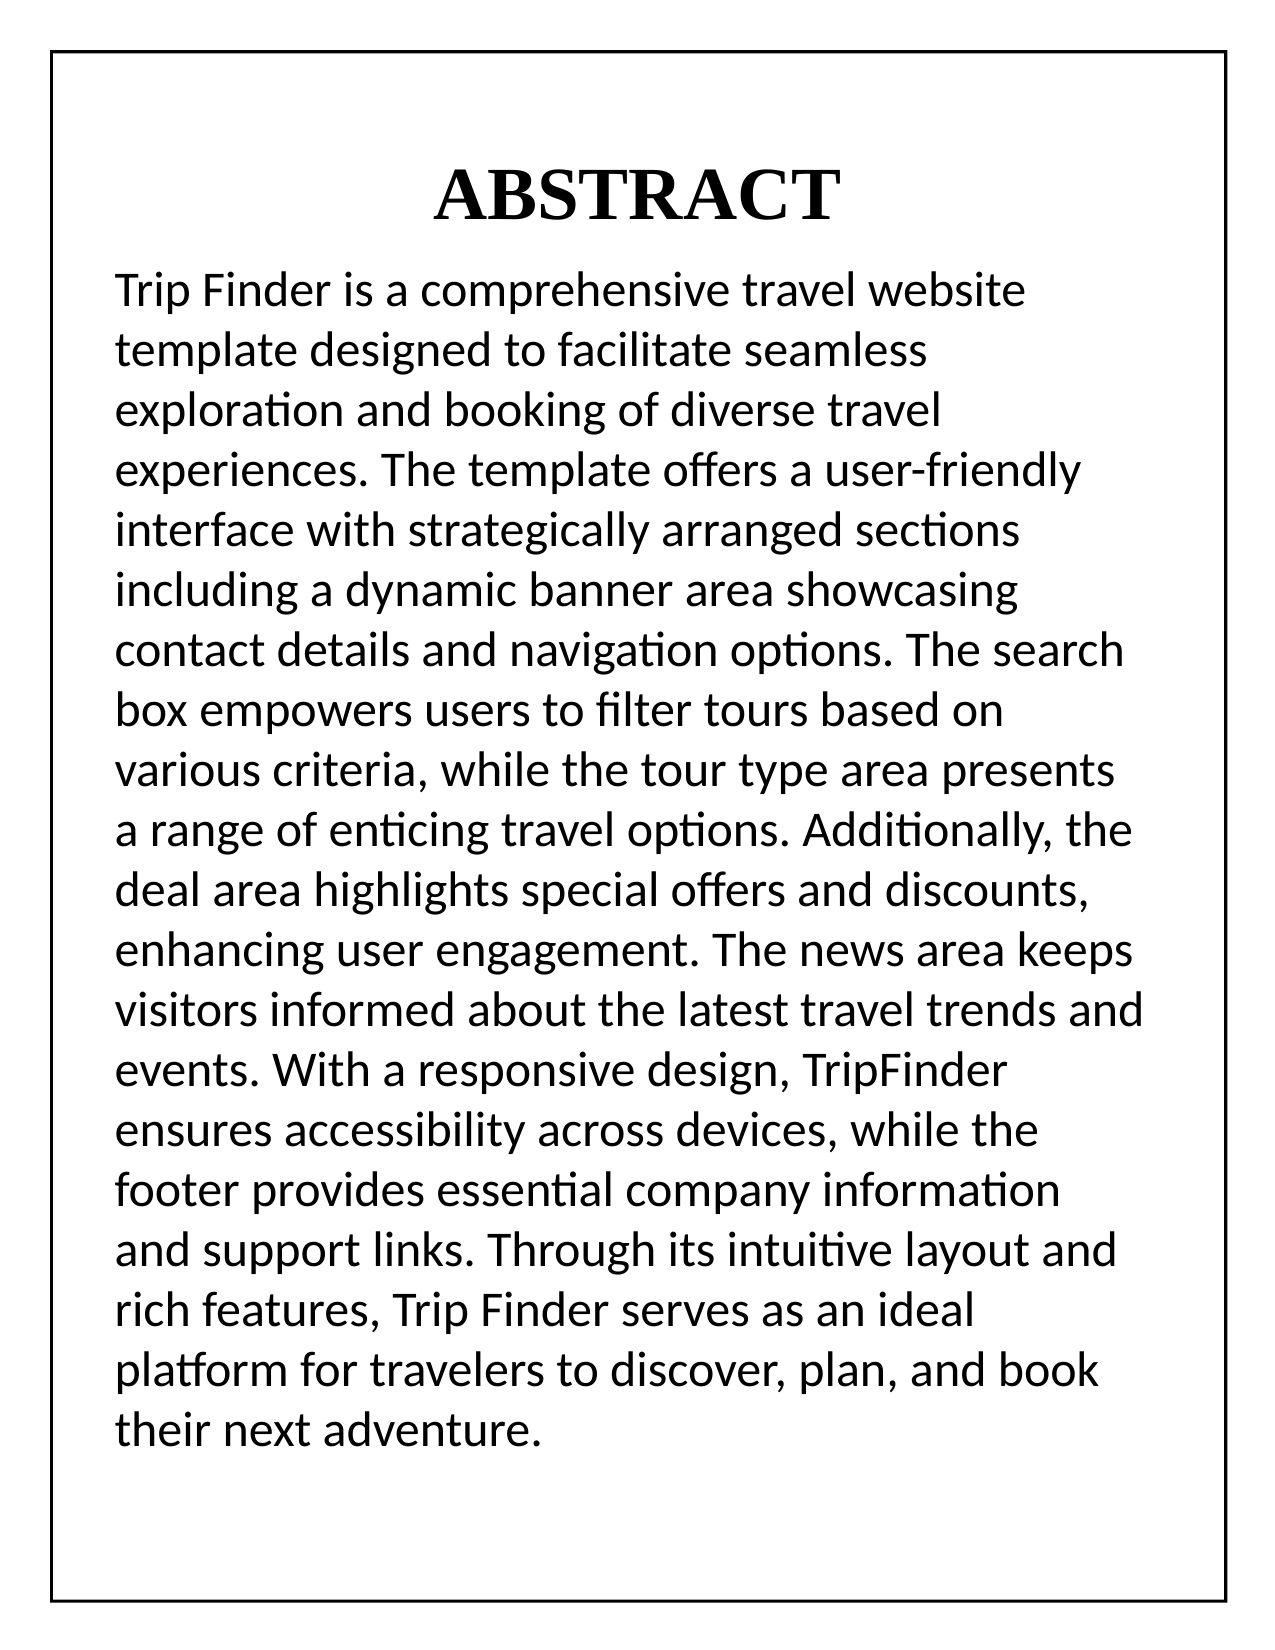

ABSTRACT
Trip Finder is a comprehensive travel website template designed to facilitate seamless exploration and booking of diverse travel experiences. The template offers a user-friendly interface with strategically arranged sections including a dynamic banner area showcasing contact details and navigation options. The search box empowers users to filter tours based on various criteria, while the tour type area presents a range of enticing travel options. Additionally, the deal area highlights special offers and discounts, enhancing user engagement. The news area keeps visitors informed about the latest travel trends and events. With a responsive design, TripFinder ensures accessibility across devices, while the footer provides essential company information and support links. Through its intuitive layout and rich features, Trip Finder serves as an ideal platform for travelers to discover, plan, and book their next adventure.